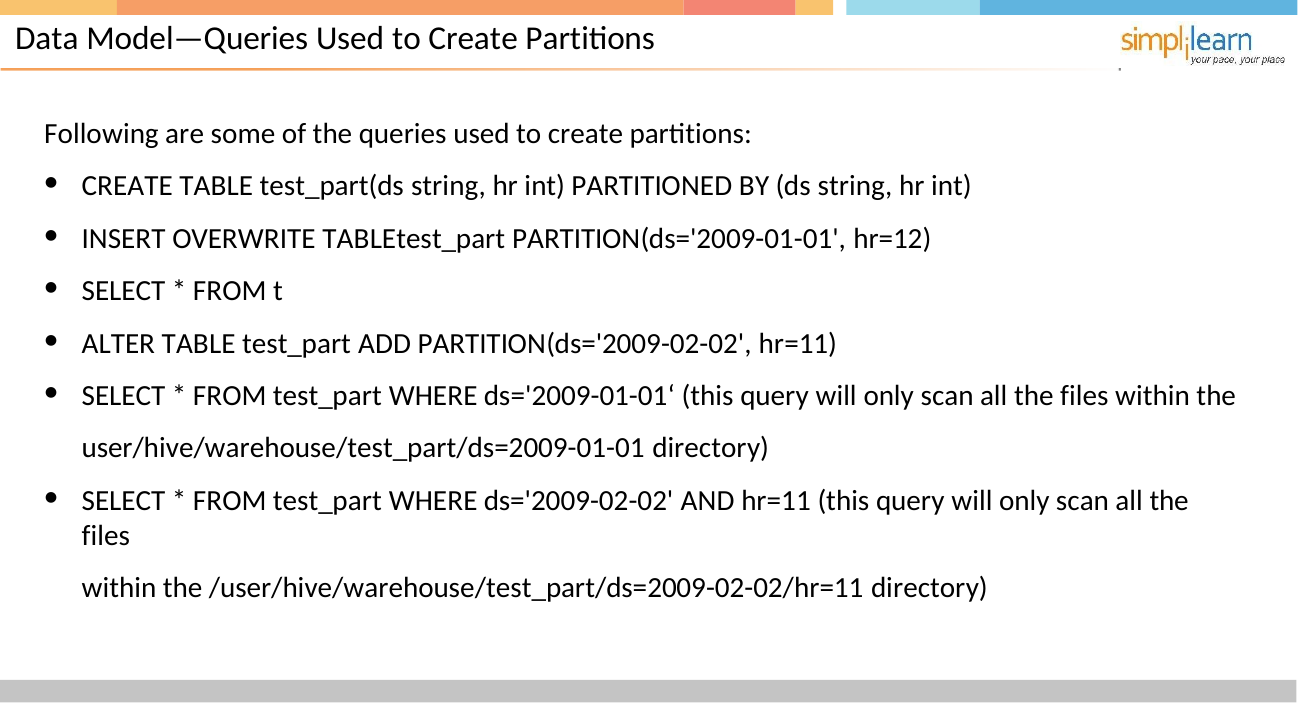

# Data Model—Queries Used to Create Partitions

Following are some of the queries used to create partitions:
CREATE TABLE test_part(ds string, hr int) PARTITIONED BY (ds string, hr int)
INSERT OVERWRITE TABLEtest_part PARTITION(ds='2009-01-01', hr=12)
SELECT * FROM t
ALTER TABLE test_part ADD PARTITION(ds='2009-02-02', hr=11)
SELECT * FROM test_part WHERE ds='2009-01-01‘ (this query will only scan all the files within the user/hive/warehouse/test_part/ds=2009-01-01 directory)
SELECT * FROM test_part WHERE ds='2009-02-02' AND hr=11 (this query will only scan all the files
within the /user/hive/warehouse/test_part/ds=2009-02-02/hr=11 directory)